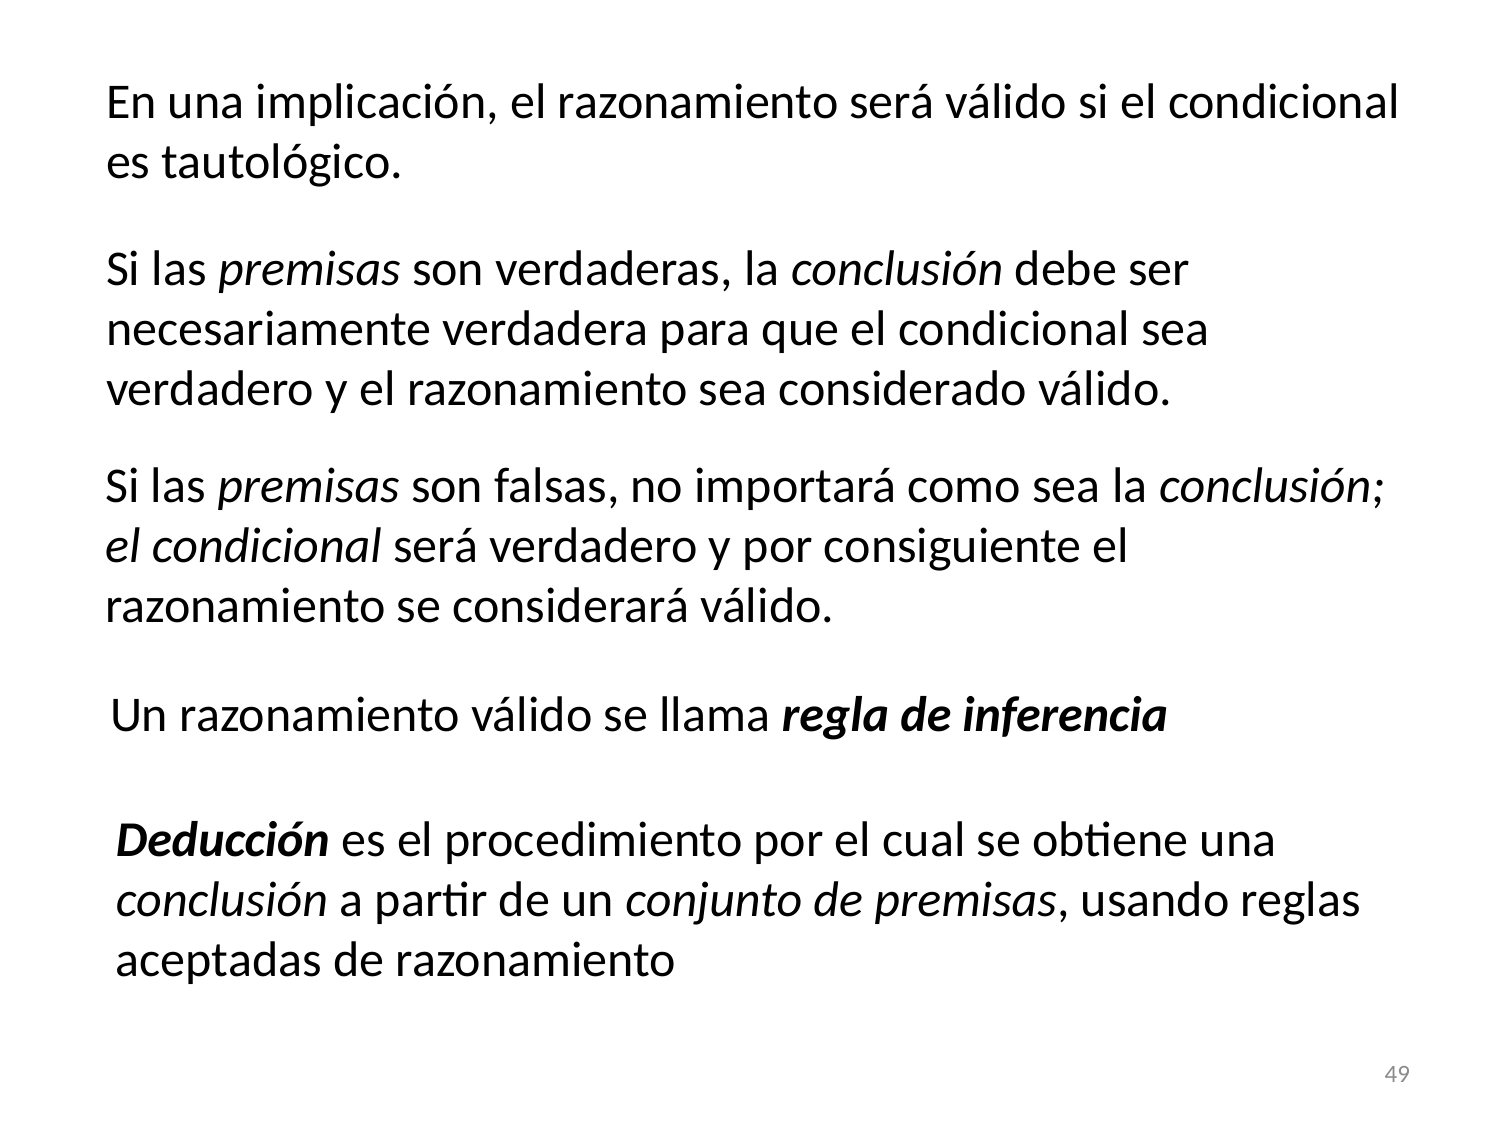

En una implicación, el razonamiento será válido si el condicional es tautológico.
Si las premisas son verdaderas, la conclusión debe ser necesariamente verdadera para que el condicional sea verdadero y el razonamiento sea considerado válido.
Si las premisas son falsas, no importará como sea la conclusión; el condicional será verdadero y por consiguiente el razonamiento se considerará válido.
Un razonamiento válido se llama regla de inferencia
Deducción es el procedimiento por el cual se obtiene una conclusión a partir de un conjunto de premisas, usando reglas aceptadas de razonamiento
49